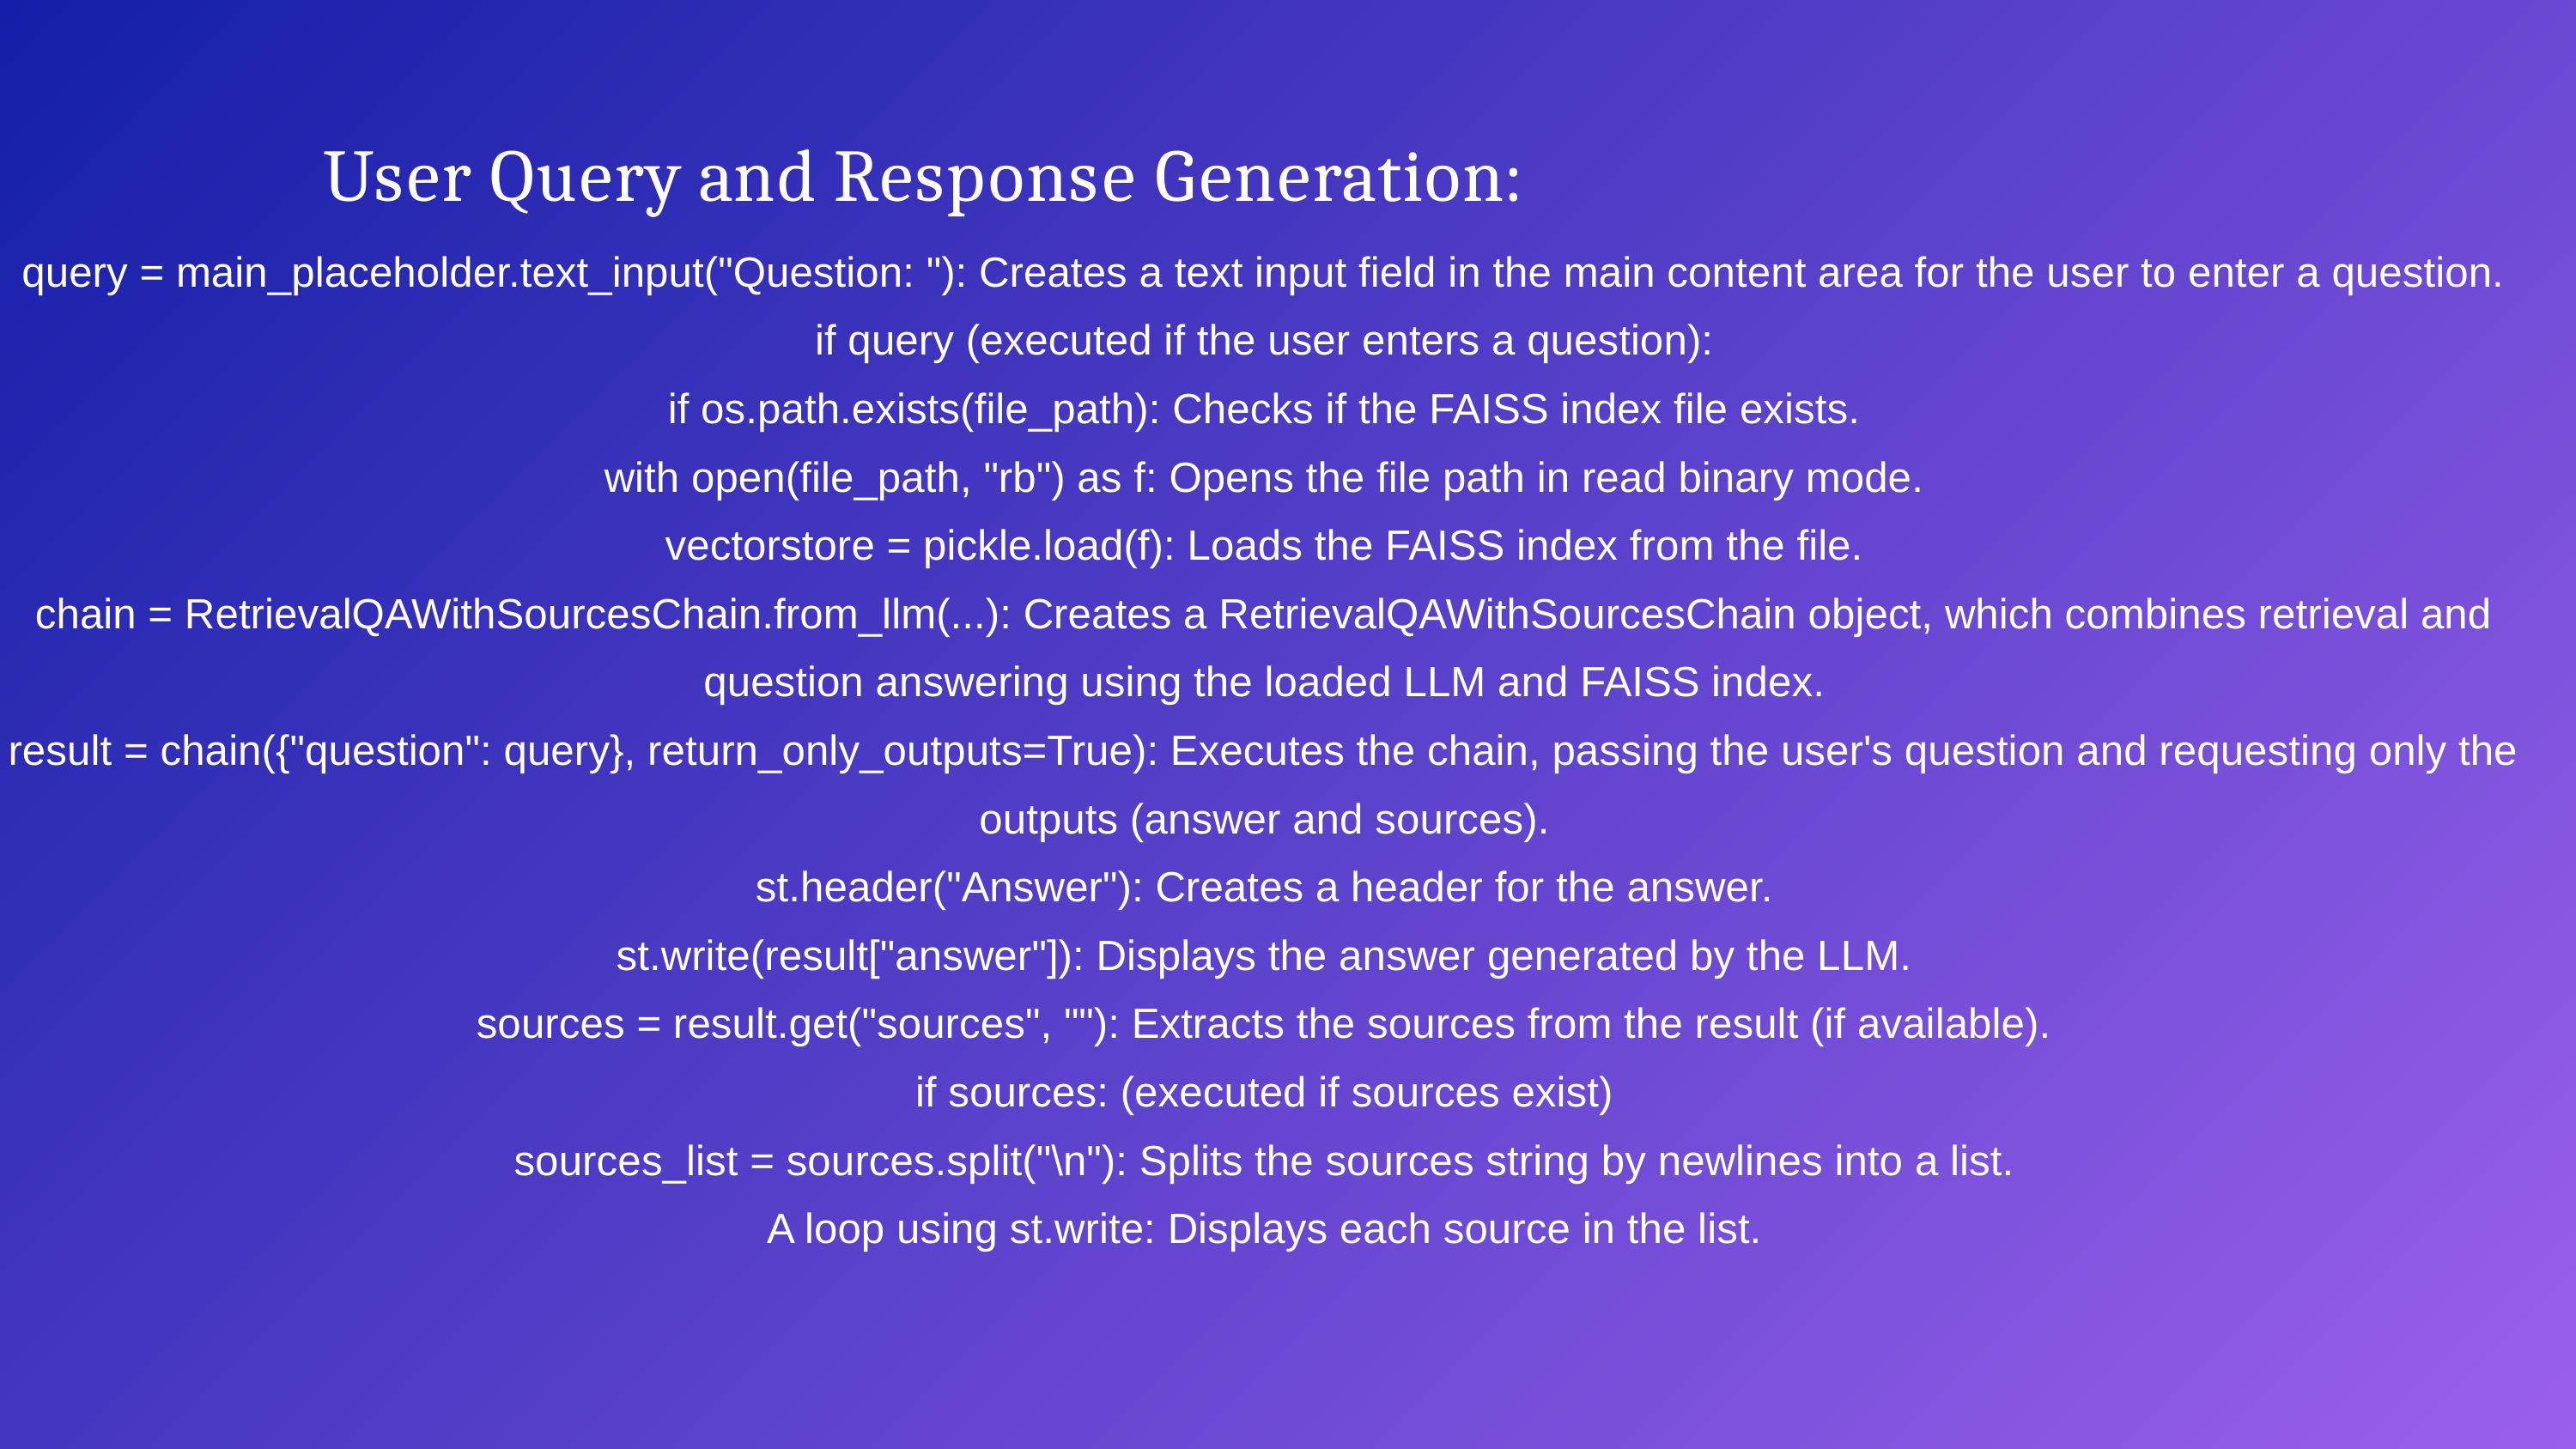

User Query and Response Generation:
query = main_placeholder.text_input("Question: "): Creates a text input field in the main content area for the user to enter a question.
if query (executed if the user enters a question):
if os.path.exists(file_path): Checks if the FAISS index file exists.
with open(file_path, "rb") as f: Opens the file path in read binary mode.
vectorstore = pickle.load(f): Loads the FAISS index from the file.
chain = RetrievalQAWithSourcesChain.from_llm(...): Creates a RetrievalQAWithSourcesChain object, which combines retrieval and question answering using the loaded LLM and FAISS index.
result = chain({"question": query}, return_only_outputs=True): Executes the chain, passing the user's question and requesting only the outputs (answer and sources).
st.header("Answer"): Creates a header for the answer.
st.write(result["answer"]): Displays the answer generated by the LLM.
sources = result.get("sources", ""): Extracts the sources from the result (if available).
if sources: (executed if sources exist)
sources_list = sources.split("\n"): Splits the sources string by newlines into a list.
A loop using st.write: Displays each source in the list.